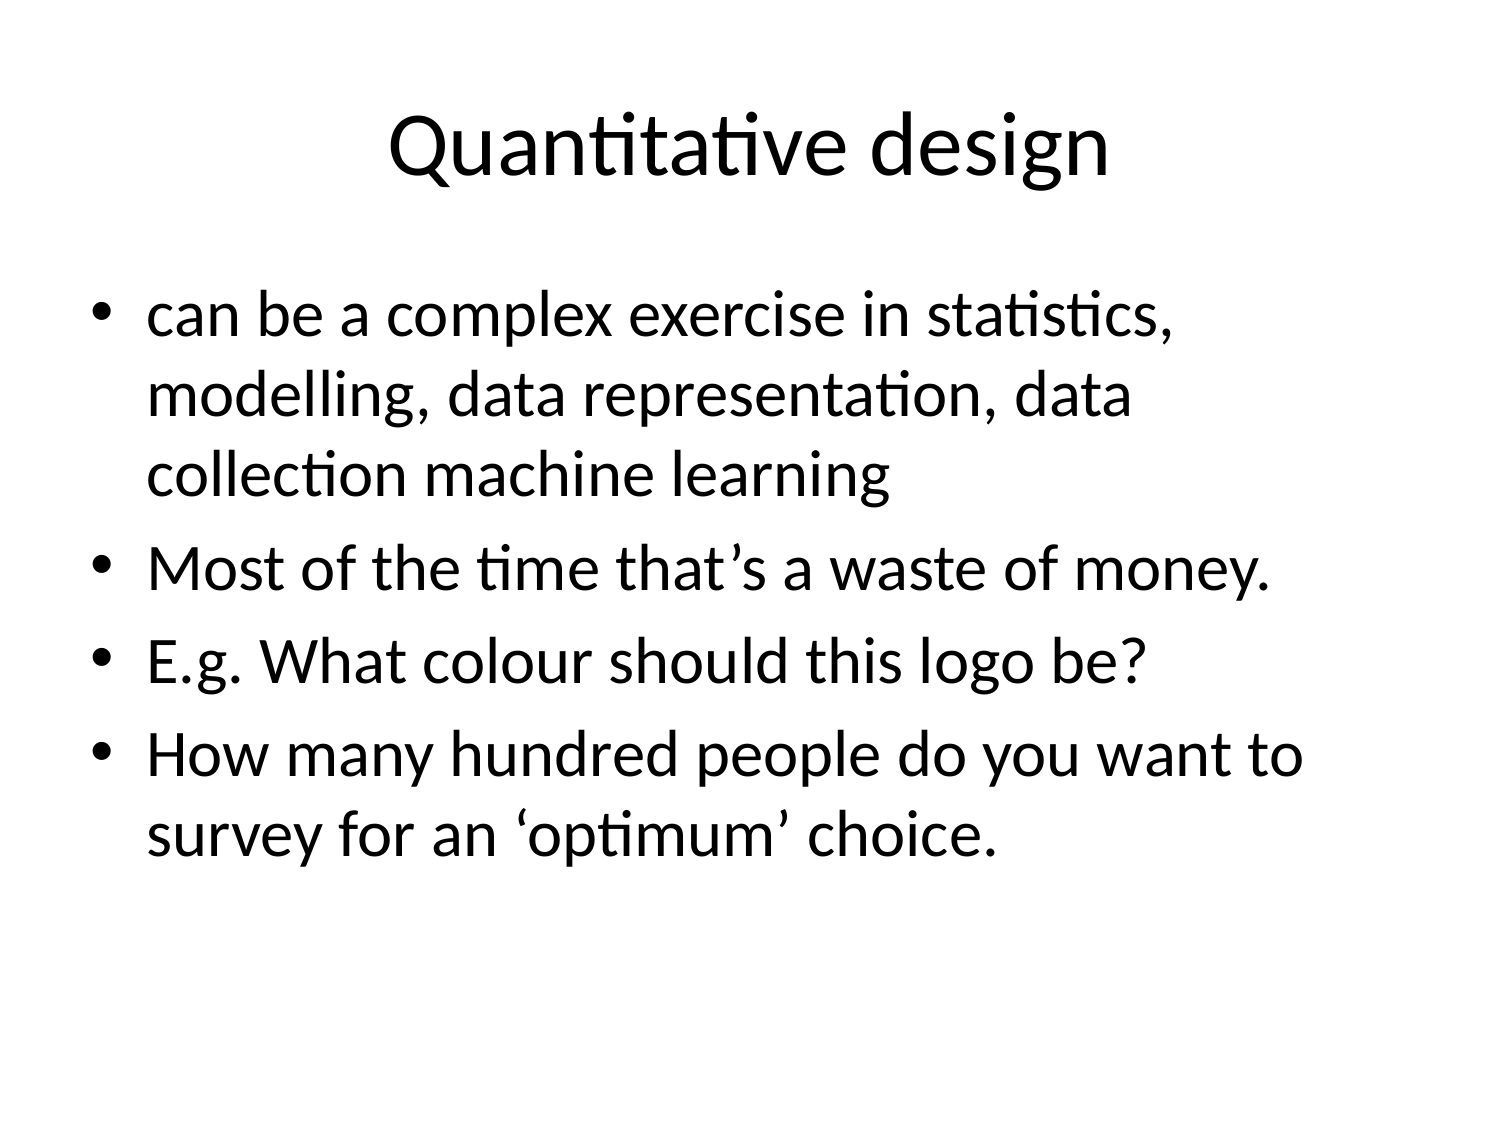

# Quantitative design
can be a complex exercise in statistics, modelling, data representation, data collection machine learning
Most of the time that’s a waste of money.
E.g. What colour should this logo be?
How many hundred people do you want to survey for an ‘optimum’ choice.